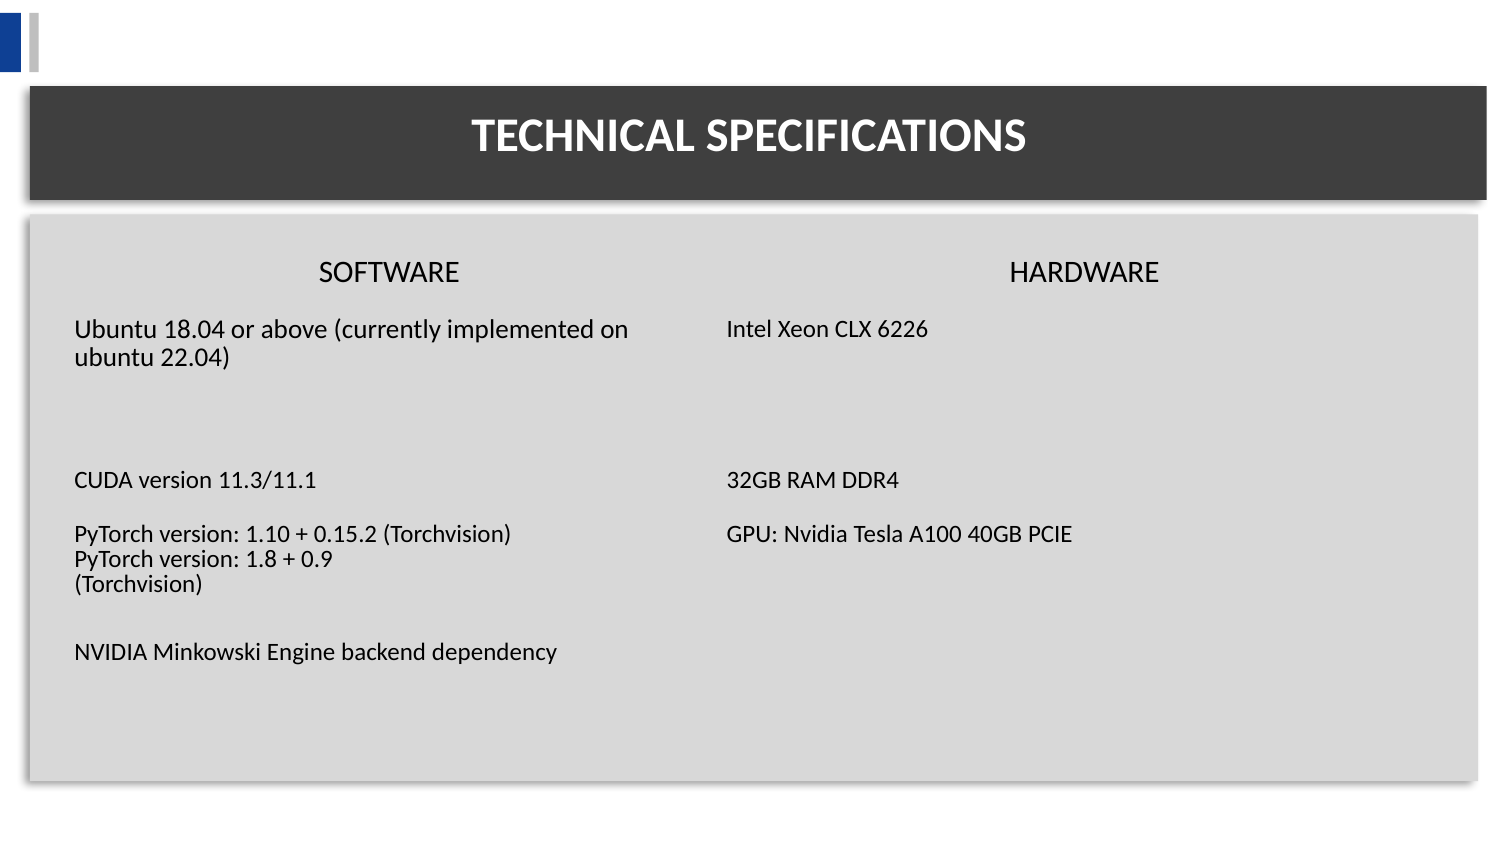

TECHNICAL SPECIFICATIONS

| SOFTWARE | HARDWARE |
| --- | --- |
| Ubuntu 18.04 or above (currently implemented on ubuntu 22.04) | Intel Xeon CLX 6226 |
| CUDA version 11.3/11.1 | 32GB RAM DDR4 |
| PyTorch version: 1.10 + 0.15.2 (Torchvision) PyTorch version: 1.8 + 0.9 (Torchvision) | GPU: Nvidia Tesla A100 40GB PCIE |
| NVIDIA Minkowski Engine backend dependency |  |